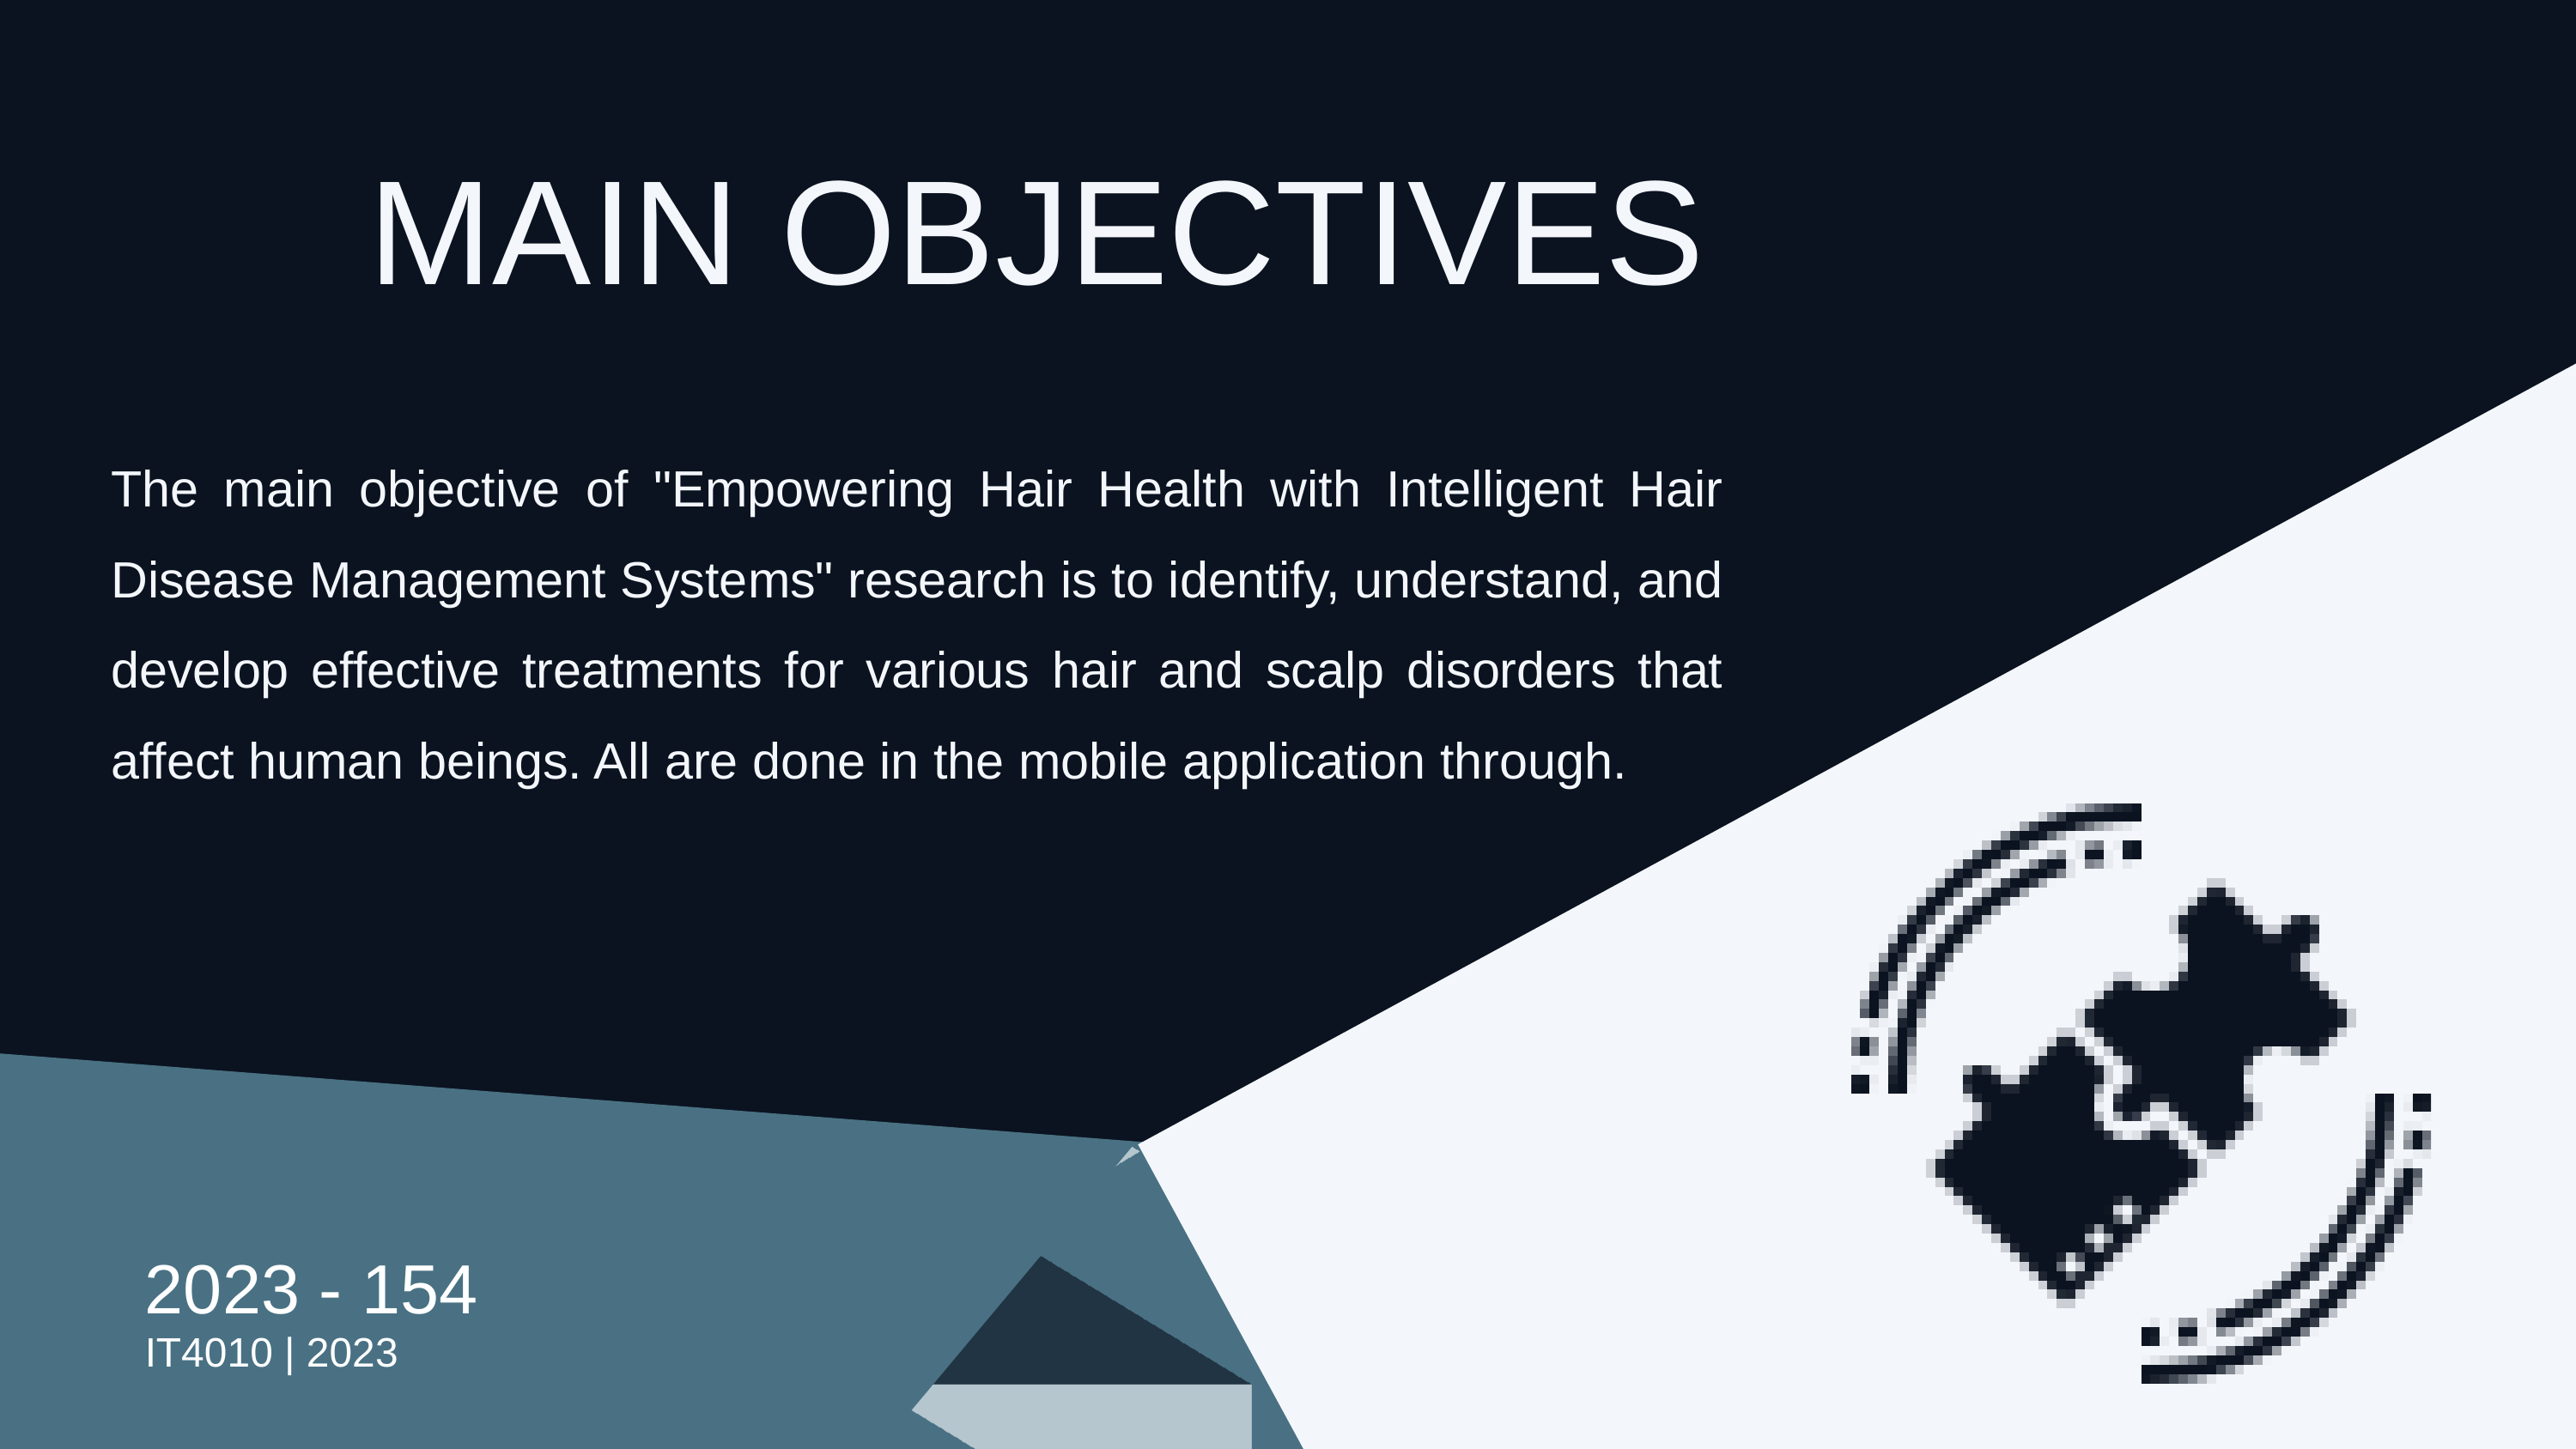

MAIN OBJECTIVES​
The main objective of "Empowering Hair Health with Intelligent Hair Disease Management Systems" research is to identify, understand, and develop effective treatments for various hair and scalp disorders that affect human beings. All are done in the mobile application through.​

2023 - 154
IT4010 | 2023